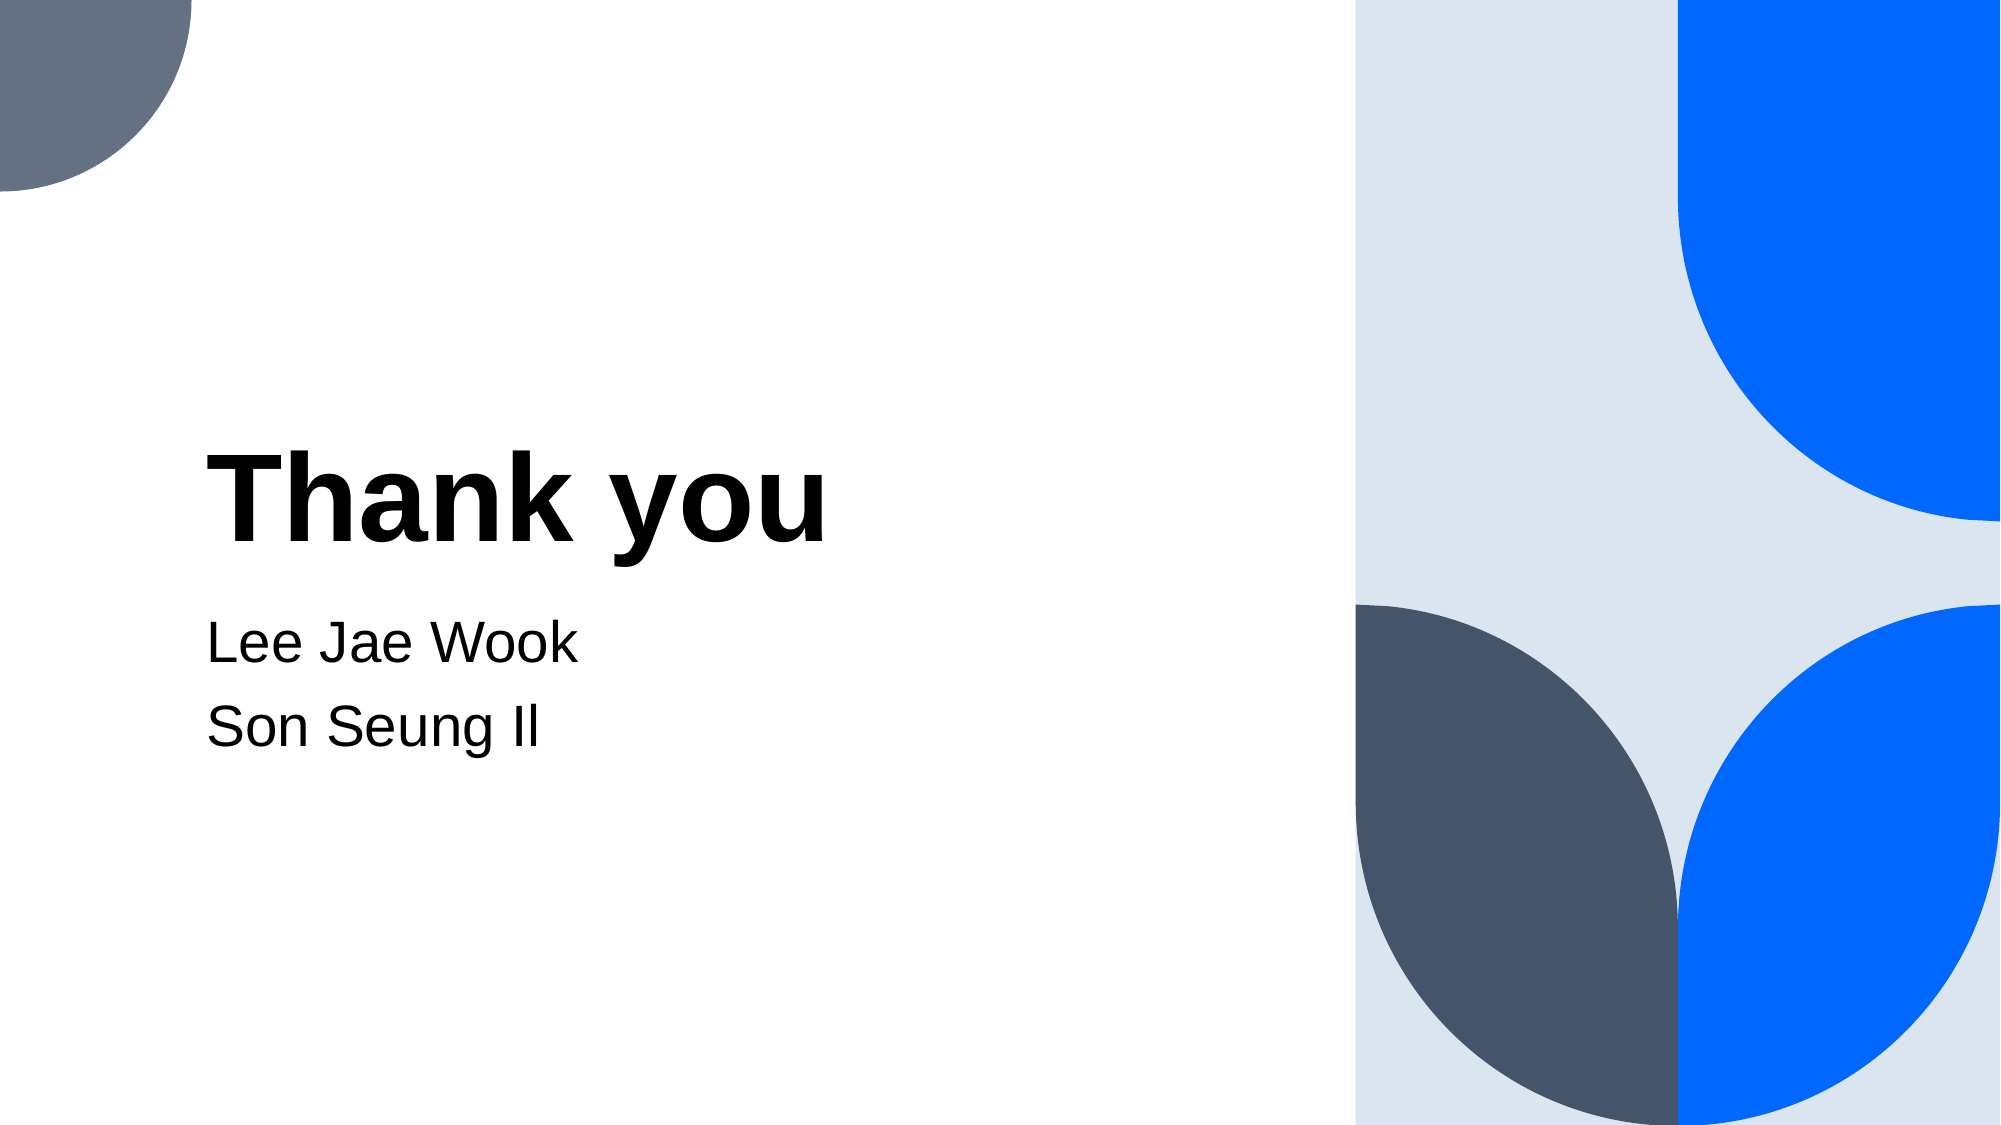

# Thank you
Lee Jae Wook
Son Seung Il